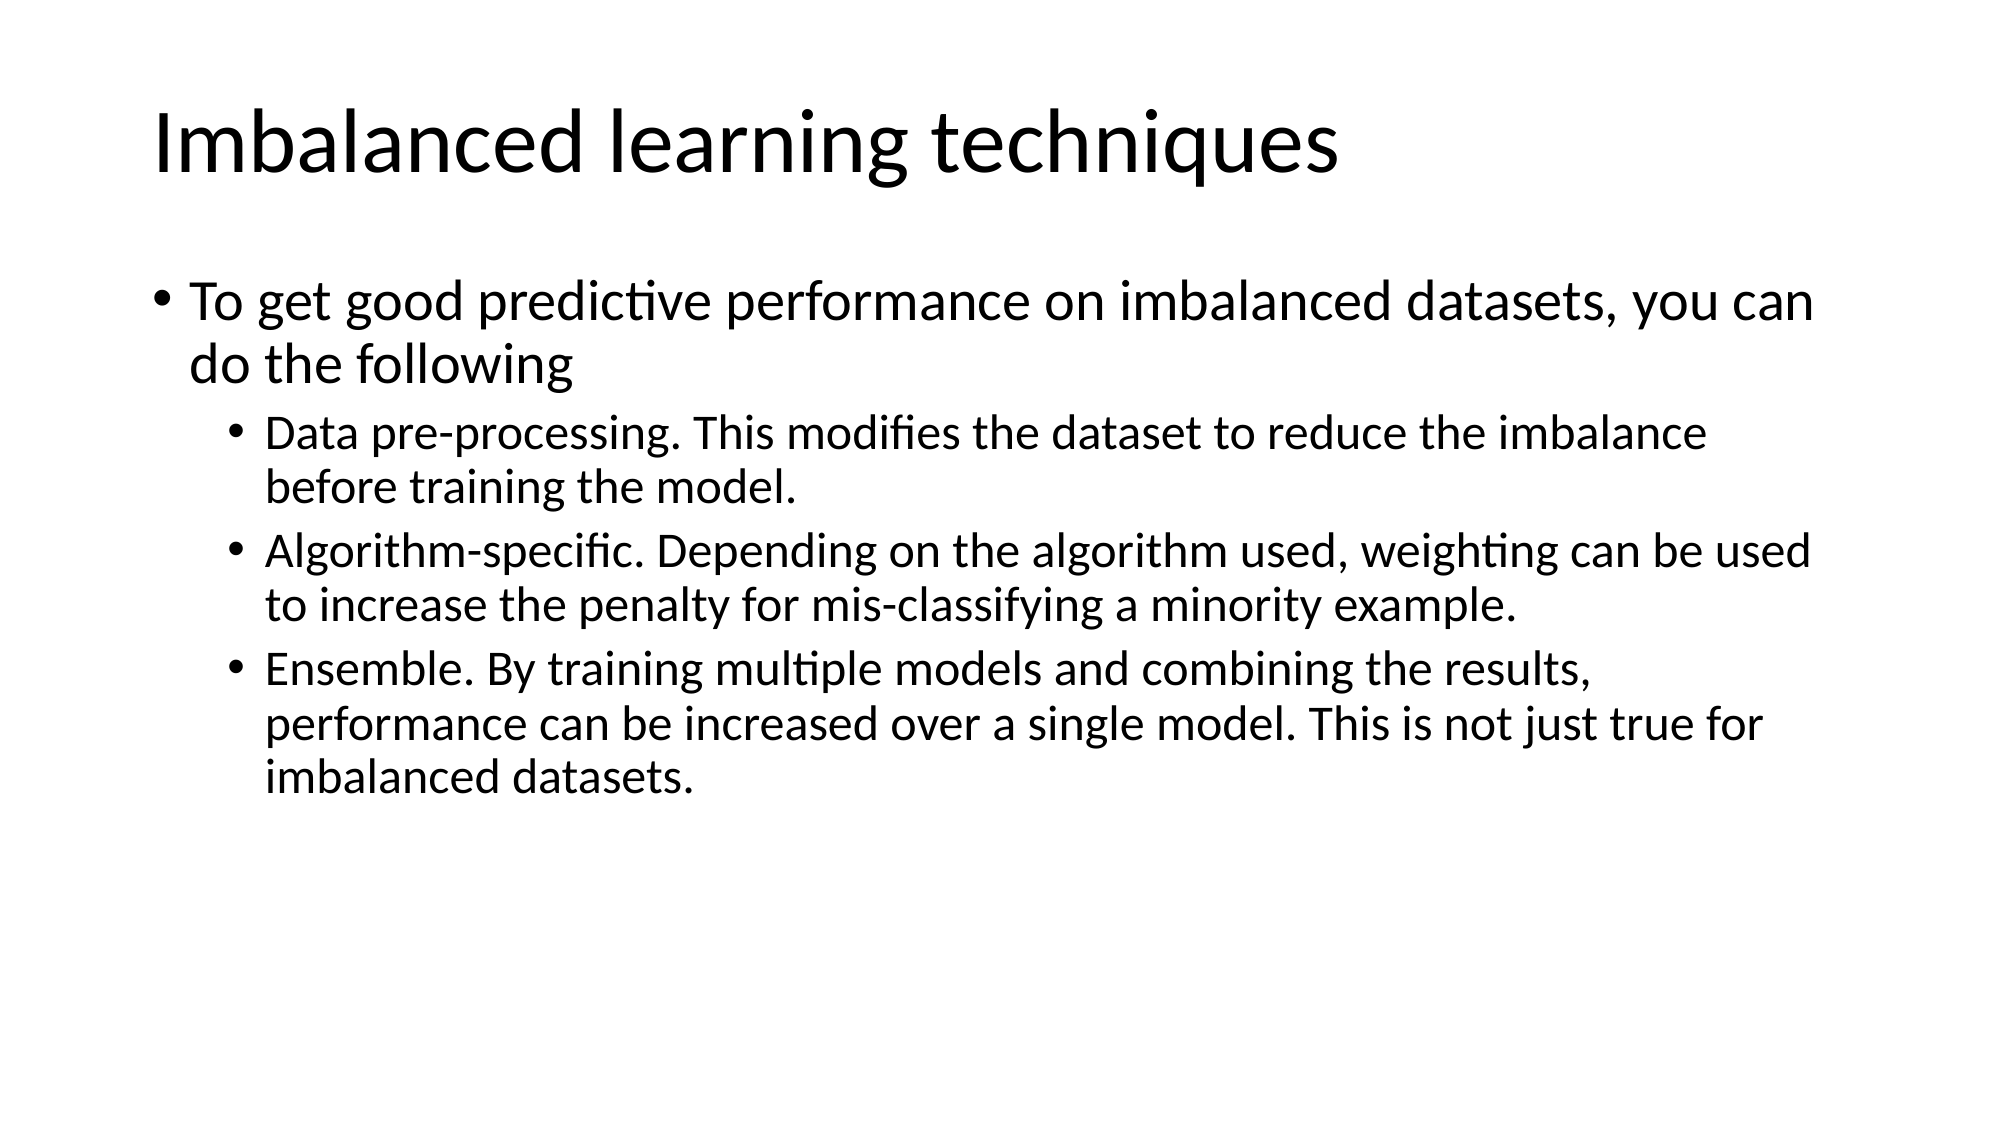

# Imbalanced learning techniques
To get good predictive performance on imbalanced datasets, you can do the following
Data pre-processing. This modifies the dataset to reduce the imbalance before training the model.
Algorithm-specific. Depending on the algorithm used, weighting can be used to increase the penalty for mis-classifying a minority example.
Ensemble. By training multiple models and combining the results, performance can be increased over a single model. This is not just true for imbalanced datasets.